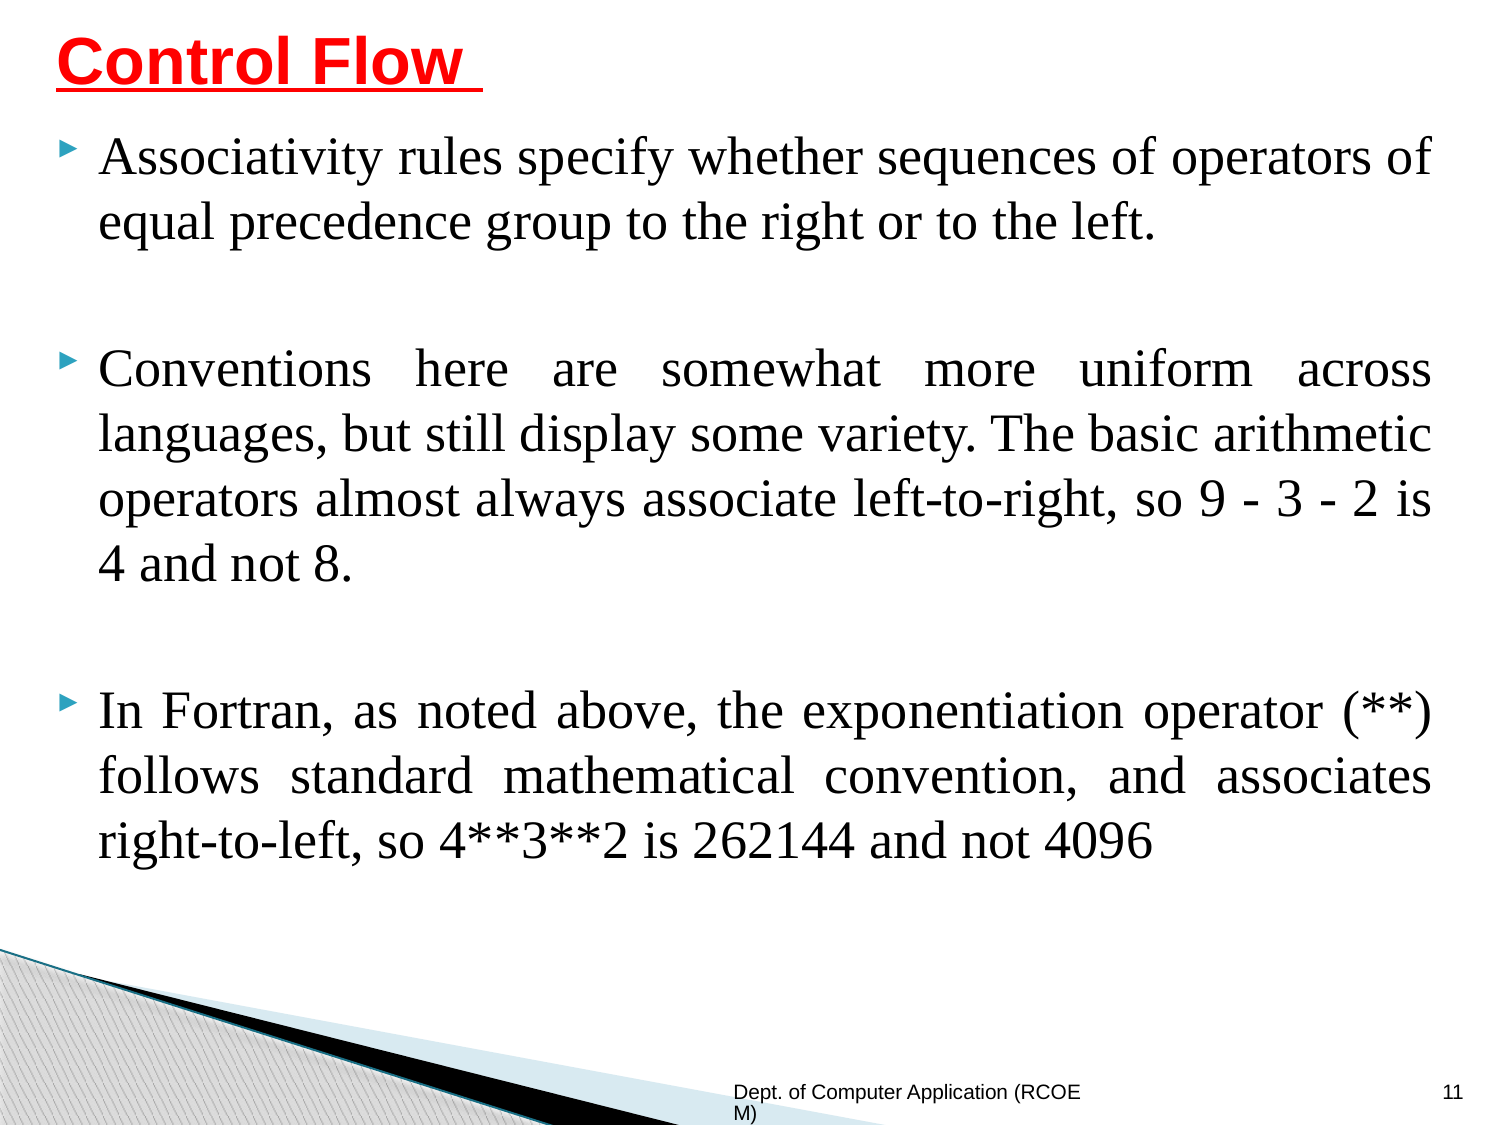

# Control Flow
Associativity rules specify whether sequences of operators of equal precedence group to the right or to the left.

Conventions here are somewhat more uniform across languages, but still display some variety. The basic arithmetic operators almost always associate left-to-right, so 9 - 3 - 2 is 4 and not 8.

In Fortran, as noted above, the exponentiation operator (**) follows standard mathematical convention, and associates right-to-left, so 4**3**2 is 262144 and not 4096

Dept. of Computer Application (RCOEM)
11